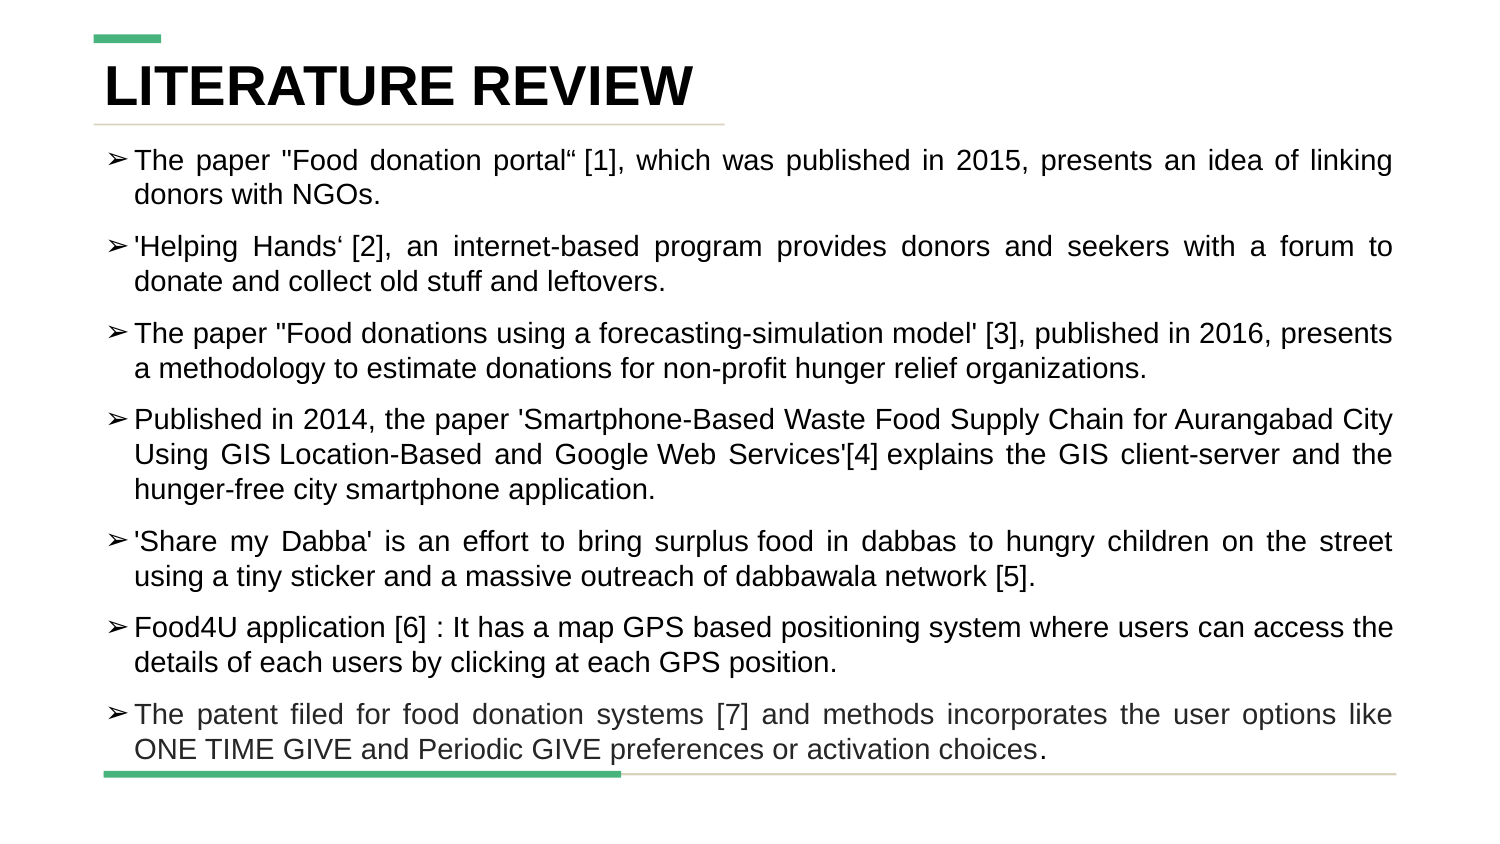

# LITERATURE REVIEW

The paper "Food donation portal“ [1], which was published in 2015, presents an idea of linking donors with NGOs.​
'Helping Hands‘ [2], an internet-based program provides donors and seekers with a forum to donate and collect old stuff and leftovers.​
The paper "Food donations using a forecasting-simulation model' [3], published in 2016, presents a methodology to estimate donations for non-profit hunger relief organizations.​
Published in 2014, the paper 'Smartphone-Based Waste Food Supply Chain for Aurangabad City Using GIS Location-Based and Google Web Services'[4] explains the GIS client-server and the hunger-free city smartphone application.​
'Share my Dabba' is an effort to bring surplus food in dabbas to hungry children on the street using a tiny sticker and a massive outreach of dabbawala network [5].​
Food4U application [6] : It has a map GPS based positioning system where users can access the details of each users by clicking at each GPS position.
The patent filed for food donation systems [7] and methods incorporates the user options like ONE TIME GIVE and Periodic GIVE preferences or activation choices.